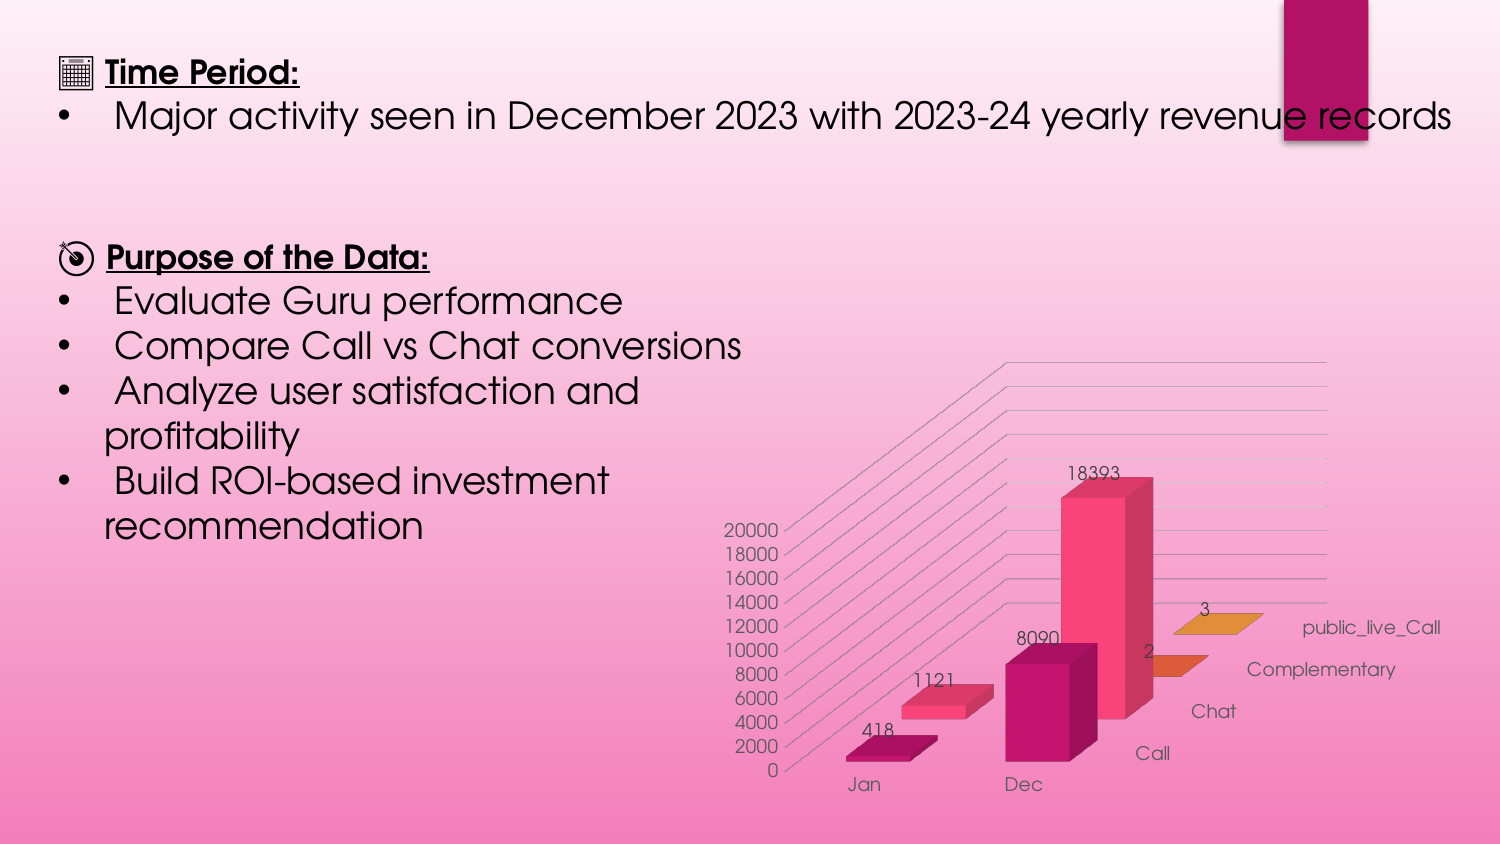

📅 Time Period:
 Major activity seen in December 2023 with 2023-24 yearly revenue records
🎯 Purpose of the Data:
 Evaluate Guru performance
 Compare Call vs Chat conversions
 Analyze user satisfaction and profitability
 Build ROI-based investment recommendation

[unsupported chart]